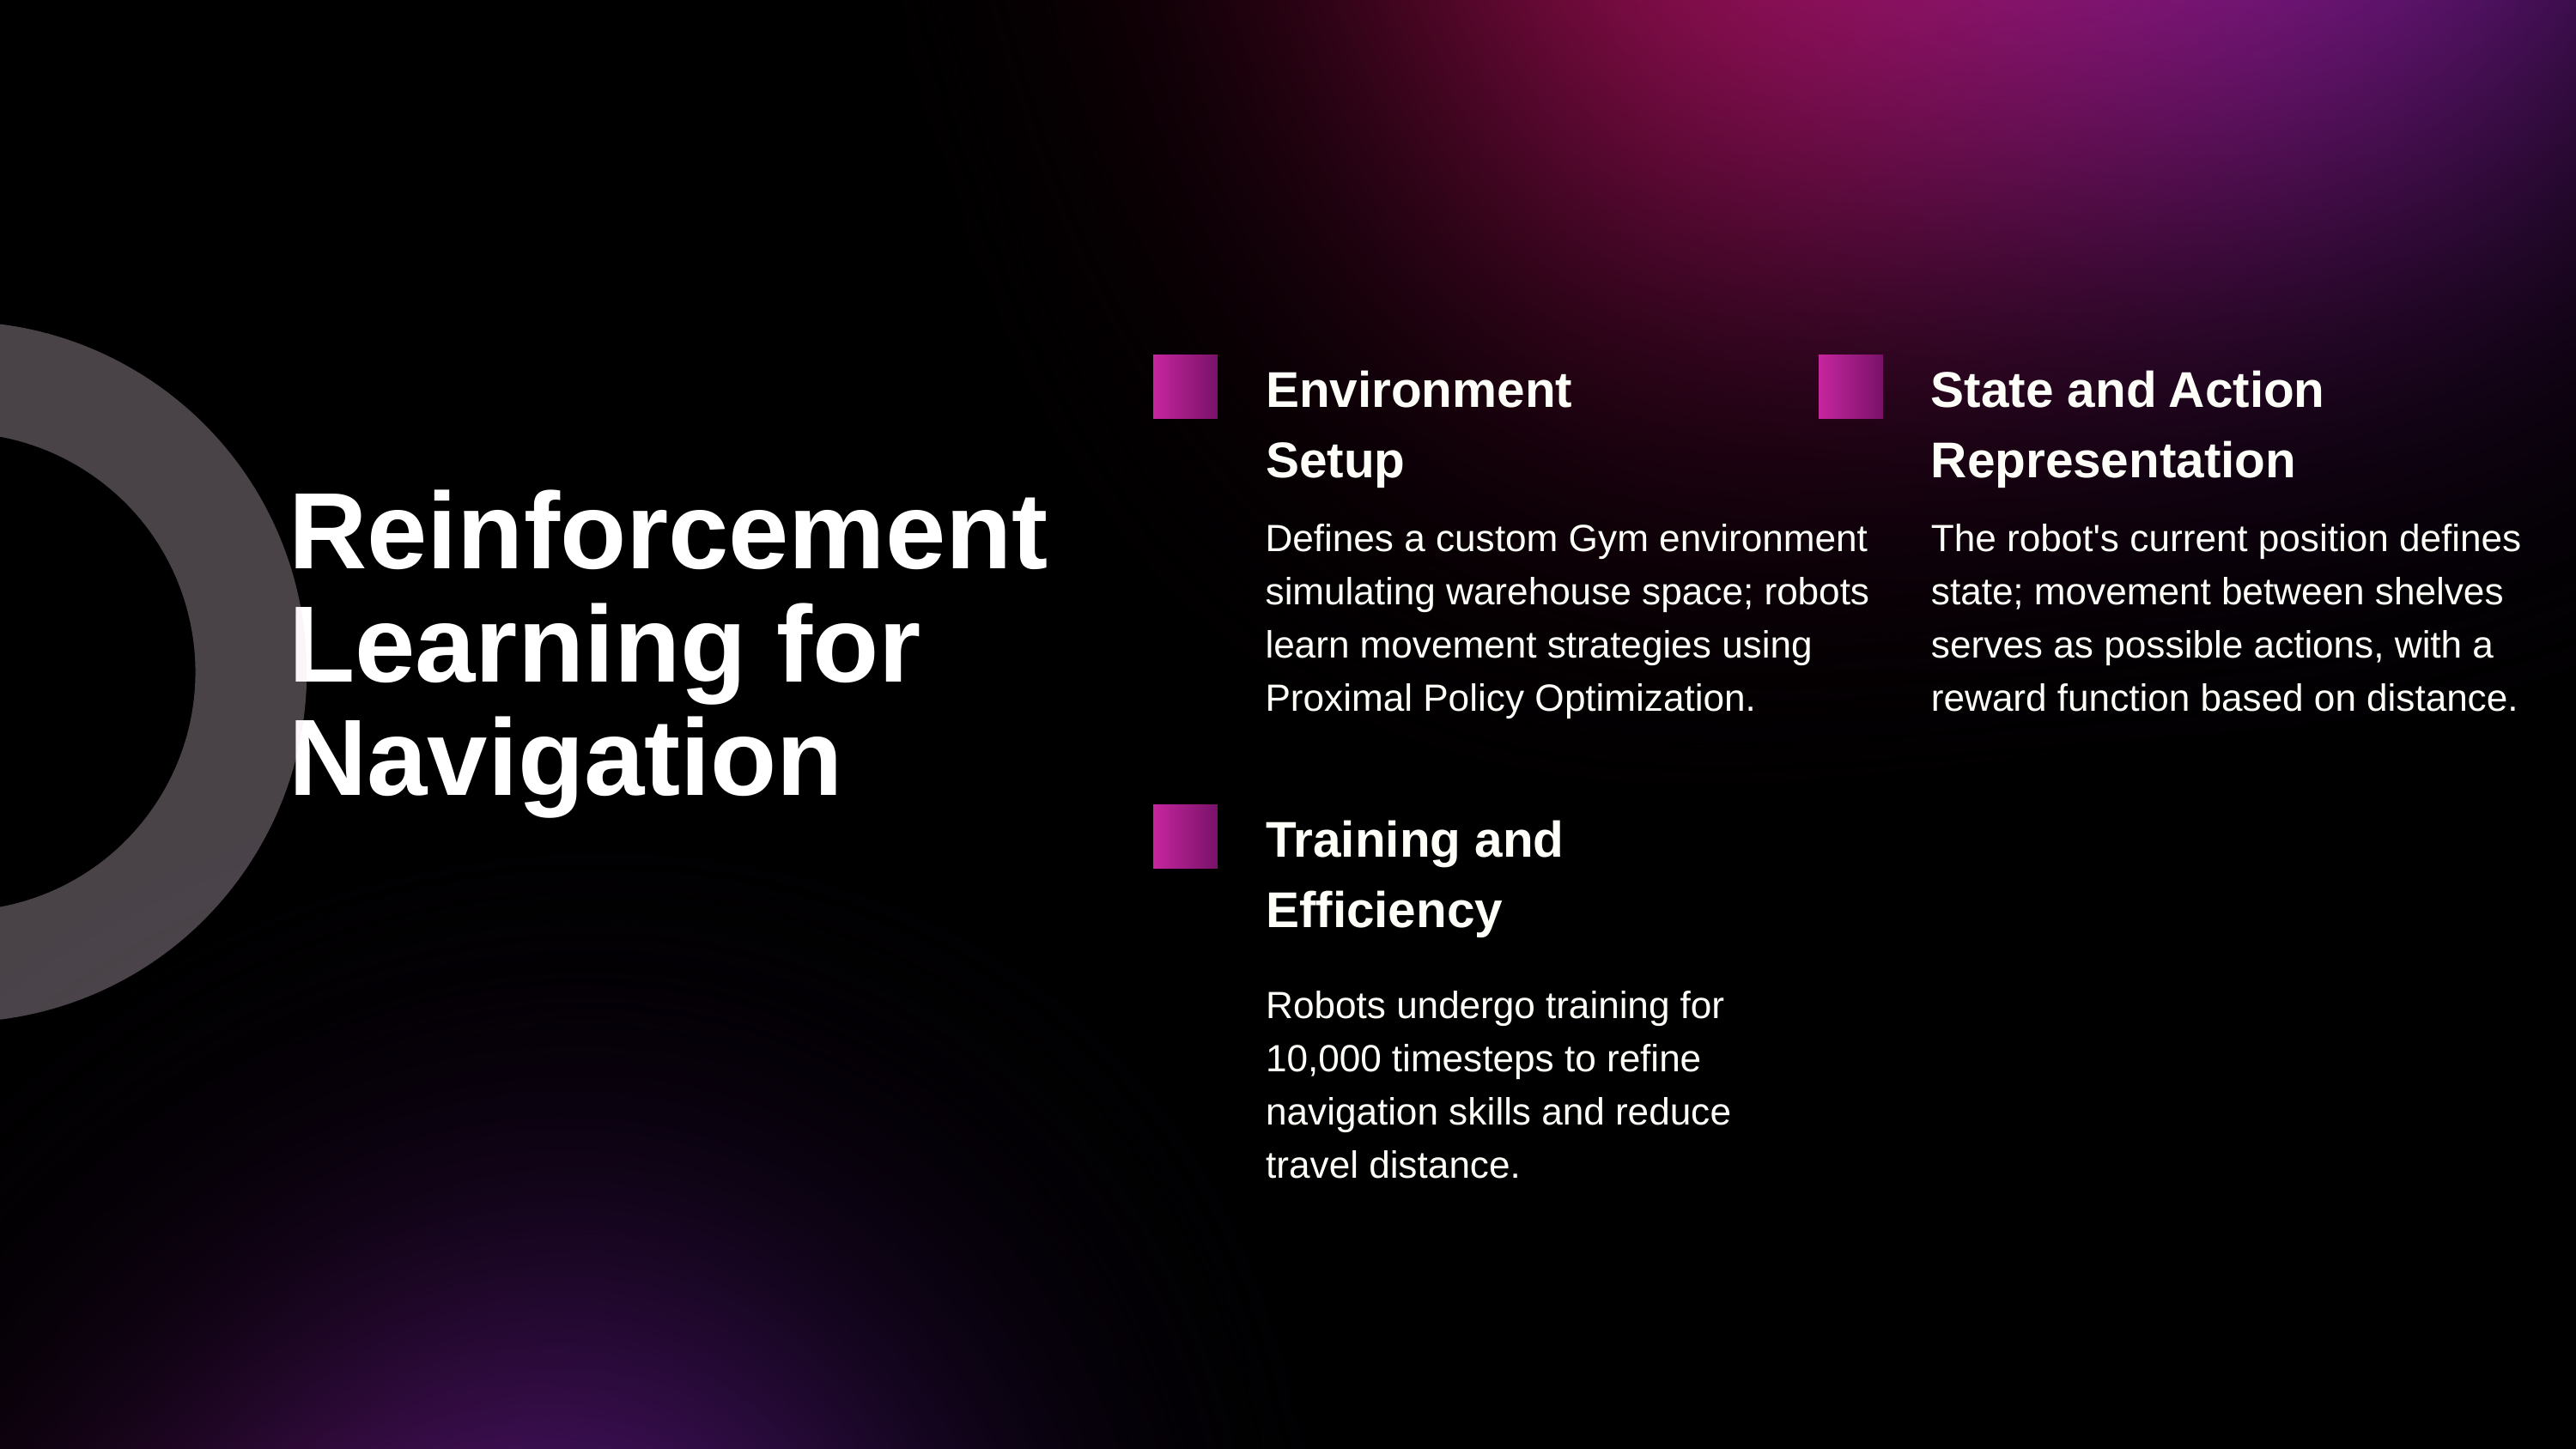

Environment Setup
State and Action Representation

Reinforcement Learning for Navigation

Defines a custom Gym environment simulating warehouse space; robots learn movement strategies using Proximal Policy Optimization.

The robot's current position defines state; movement between shelves serves as possible actions, with a reward function based on distance.

Training and Efficiency

Robots undergo training for 10,000 timesteps to refine navigation skills and reduce travel distance.